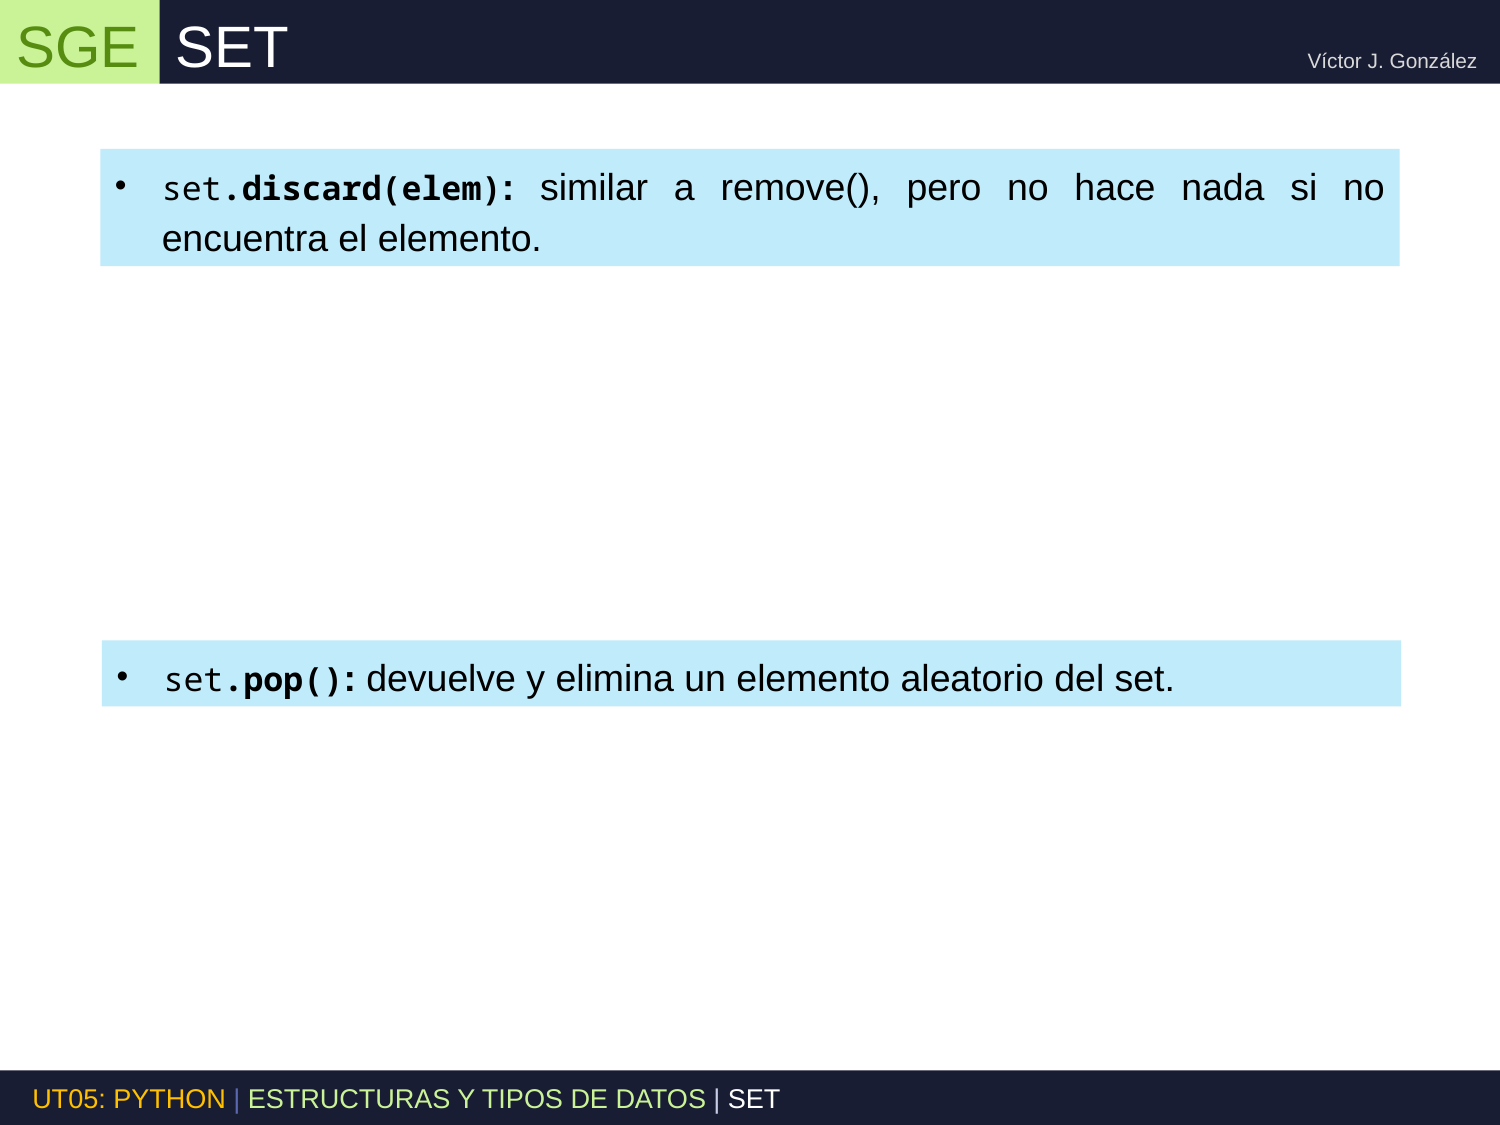

SGE
SET
Víctor J. González
set.discard(elem): similar a remove(), pero no hace nada si no encuentra el elemento.
set.pop(): devuelve y elimina un elemento aleatorio del set.

UT05: PYTHON | ESTRUCTURAS Y TIPOS DE DATOS | SET